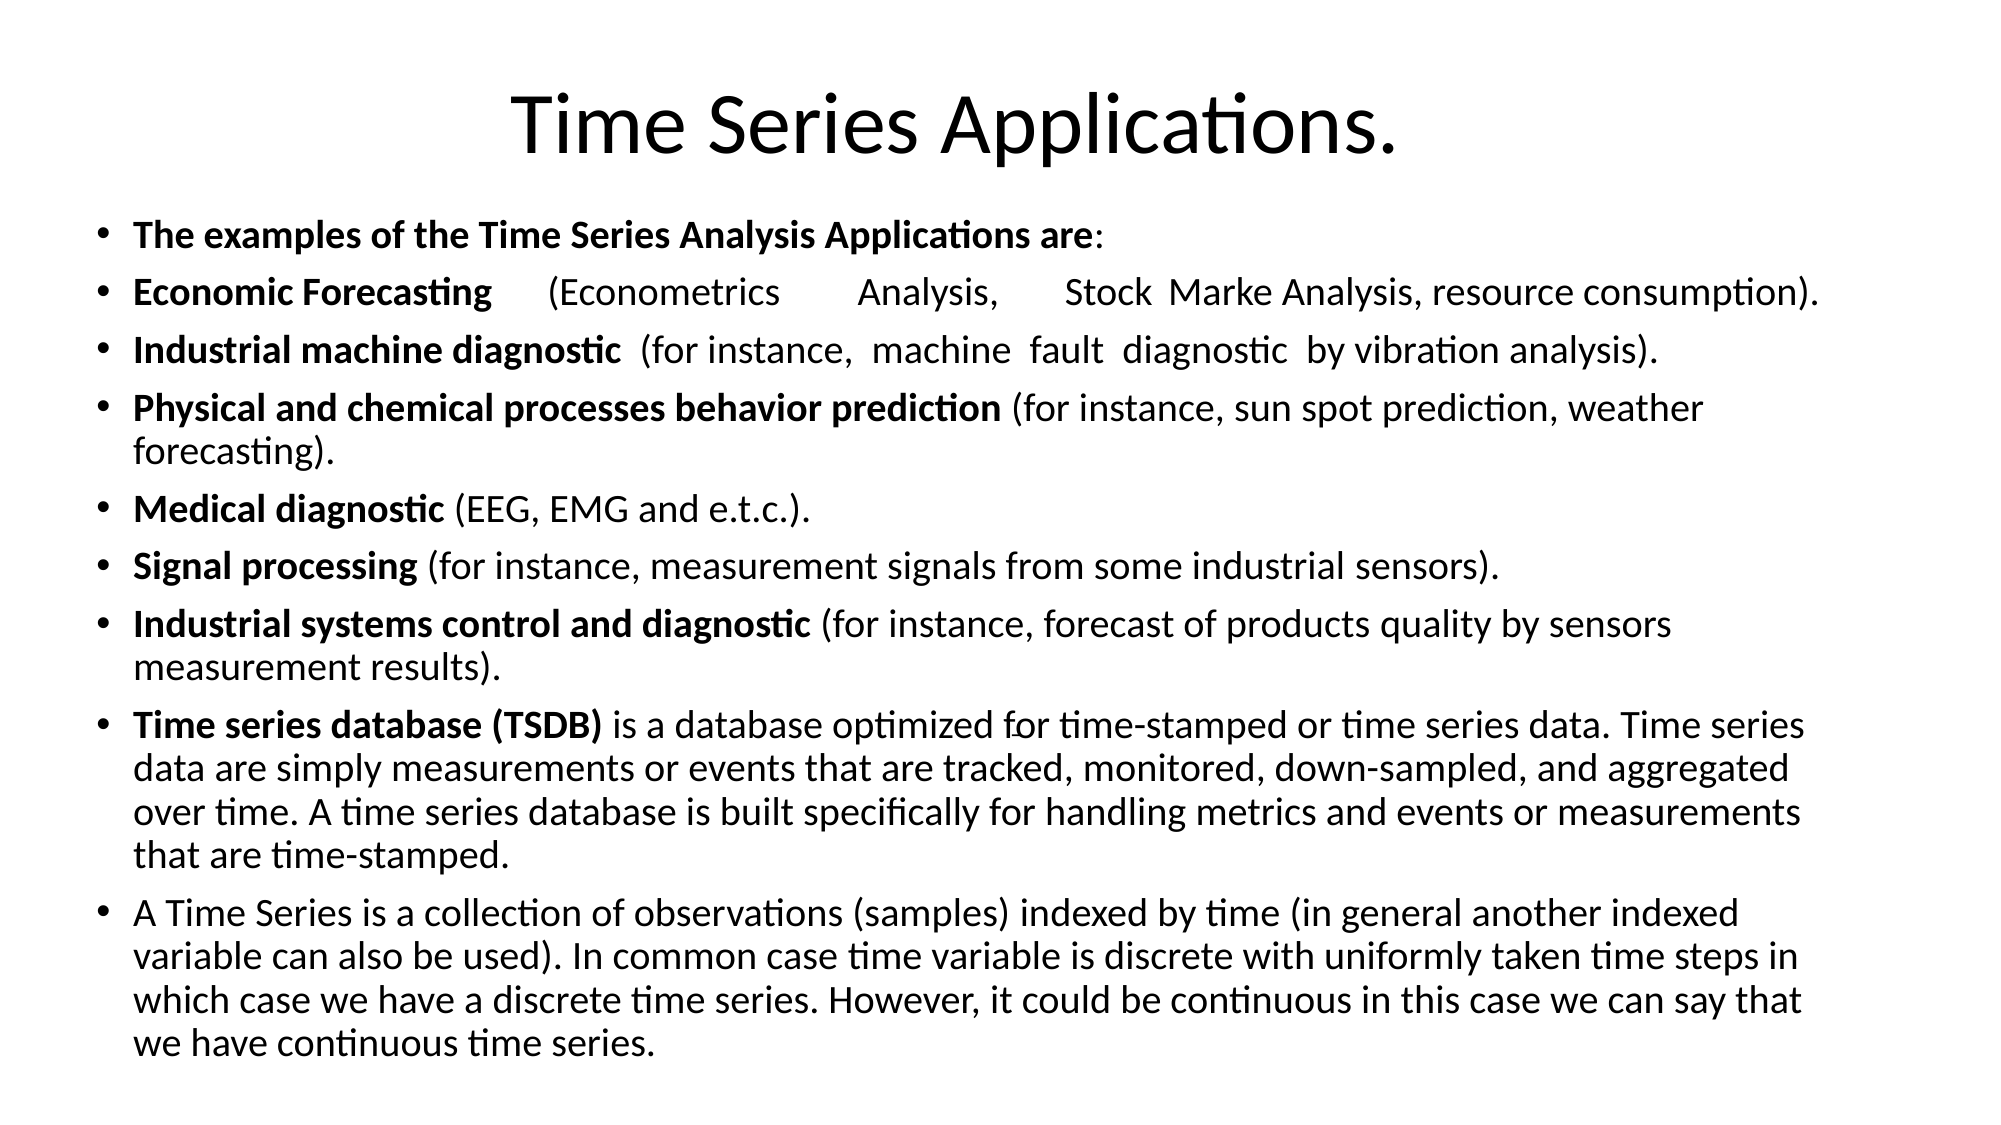

# Time Series Applications.

The examples of the Time Series Analysis Applications are:
Economic Forecasting	(Econometrics	Analysis,	Stock	Marke Analysis, resource consumption).
Industrial machine diagnostic  (for instance,  machine  fault  diagnostic  by vibration analysis).
Physical and chemical processes behavior prediction (for instance, sun spot prediction, weather forecasting).
Medical diagnostic (EEG, EMG and e.t.c.).
Signal processing (for instance, measurement signals from some industrial sensors).
Industrial systems control and diagnostic (for instance, forecast of products quality by sensors measurement results).
Time series database (TSDB) is a database optimized for time-stamped or time series data. Time series data are simply measurements or events that are tracked, monitored, down-sampled, and aggregated over time. A time series database is built specifically for handling metrics and events or measurements that are time-stamped.
A Time Series is a collection of observations (samples) indexed by time (in general another indexed variable can also be used). In common case time variable is discrete with uniformly taken time steps in which case we have a discrete time series. However, it could be continuous in this case we can say that we have continuous time series.